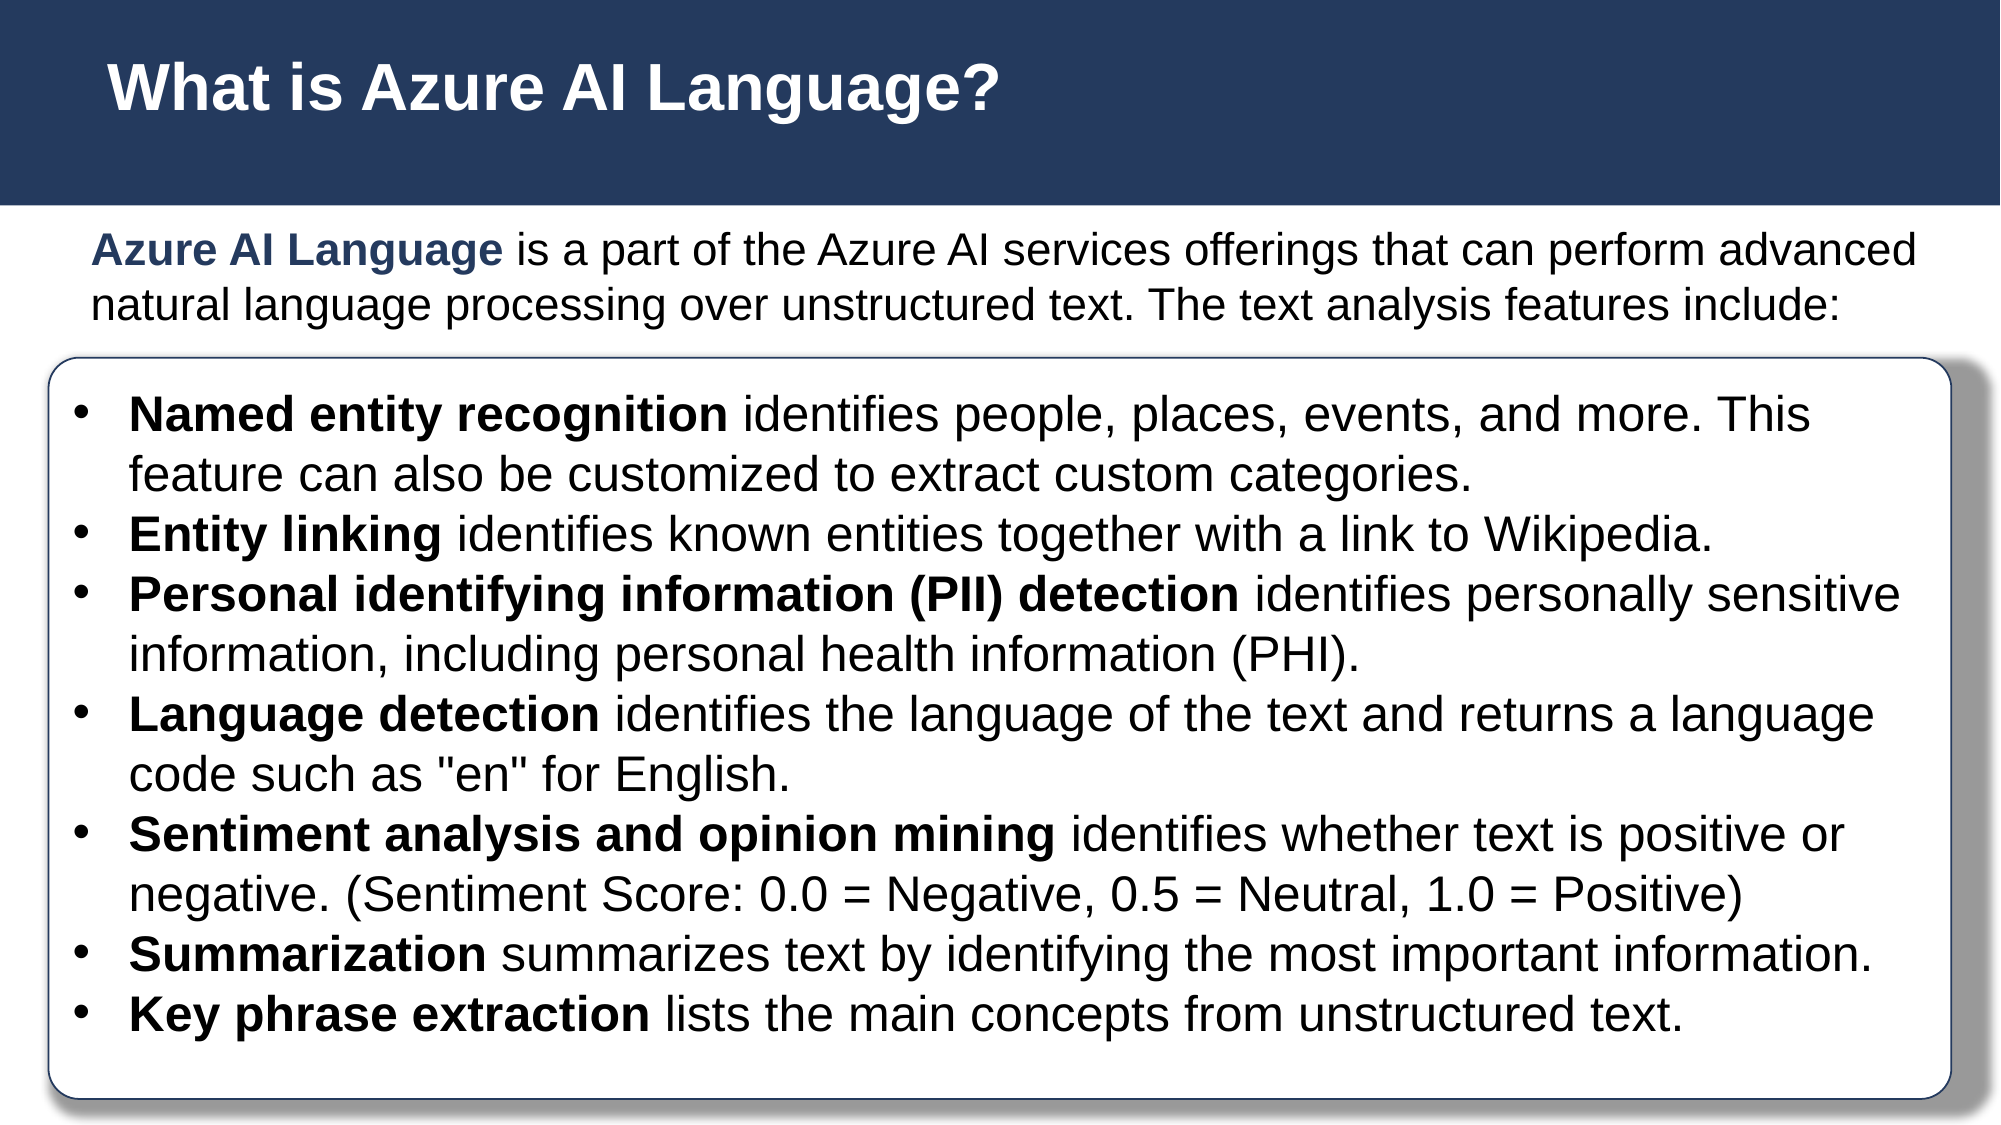

# What is Azure AI Language?
Azure AI Language is a part of the Azure AI services offerings that can perform advanced natural language processing over unstructured text. The text analysis features include:
Named entity recognition identifies people, places, events, and more. This feature can also be customized to extract custom categories.
Entity linking identifies known entities together with a link to Wikipedia.
Personal identifying information (PII) detection identifies personally sensitive information, including personal health information (PHI).
Language detection identifies the language of the text and returns a language code such as "en" for English.
Sentiment analysis and opinion mining identifies whether text is positive or negative. (Sentiment Score: 0.0 = Negative, 0.5 = Neutral, 1.0 = Positive)
Summarization summarizes text by identifying the most important information.
Key phrase extraction lists the main concepts from unstructured text.